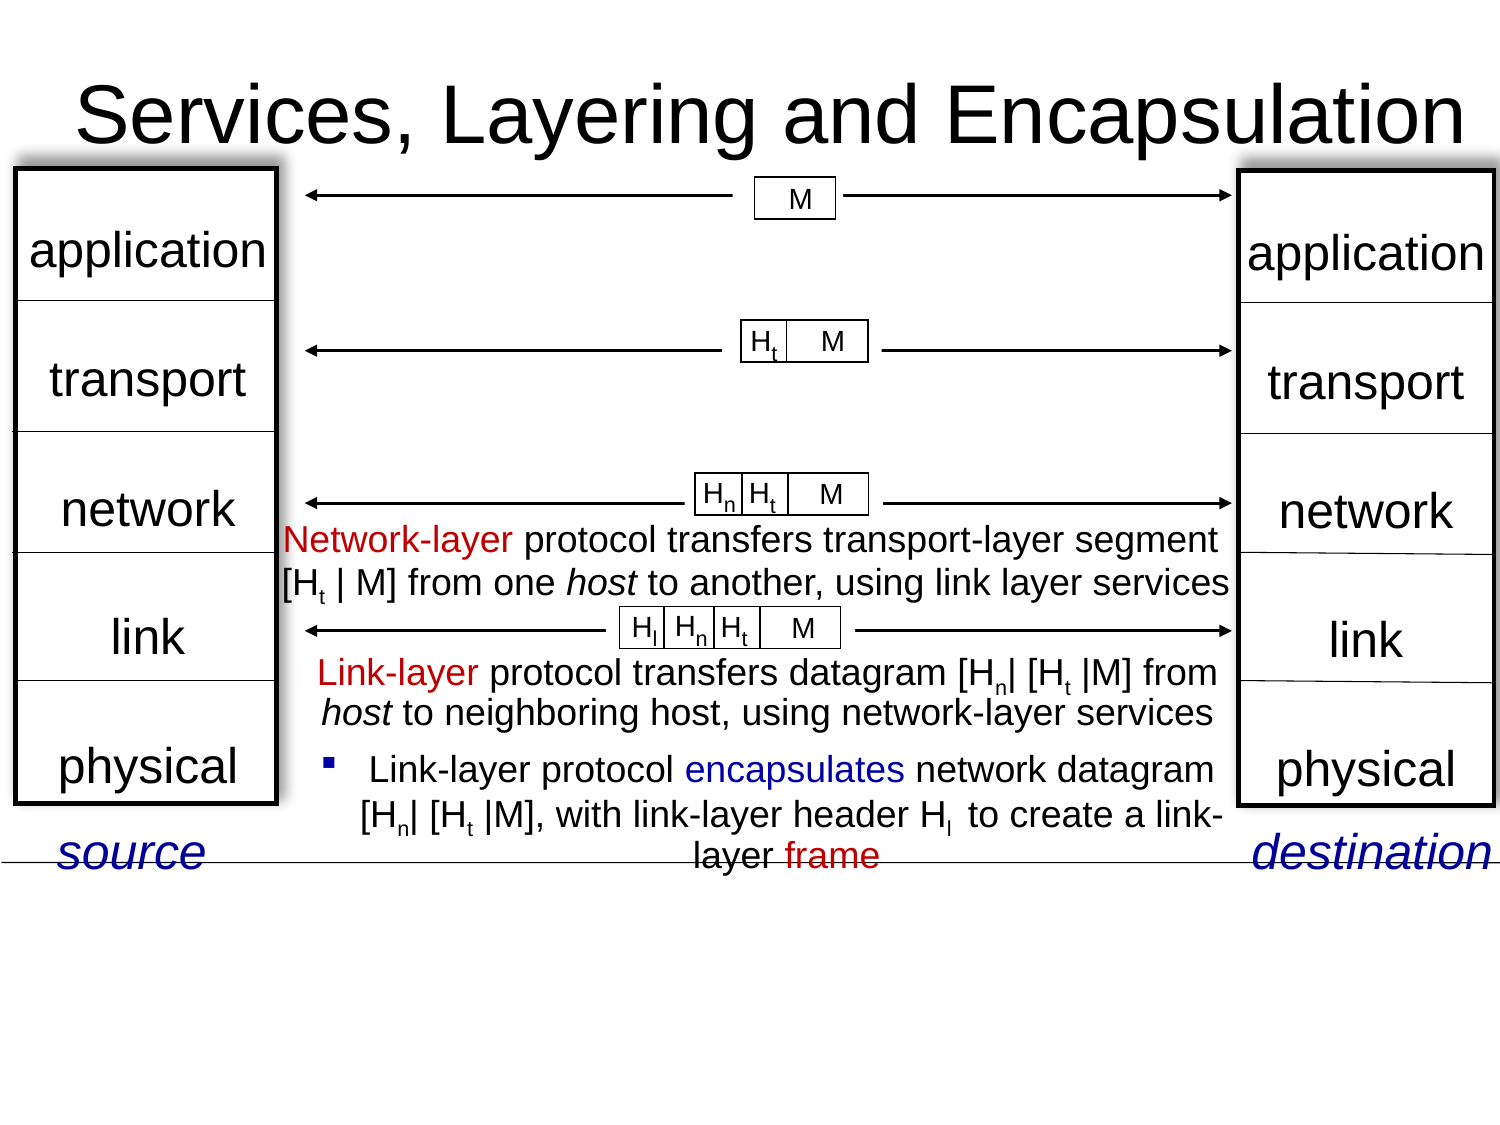

# Services, Layering and Encapsulation
application
transport
network
link
physical

application
transport
network
link
physical

M

M

Ht

Hn
M

Ht
Network-layer protocol transfers transport-layer segment
[Ht | M] from one host to another, using link layer services

Hn
Hl
M

Ht
Link-layer protocol transfers datagram [Hn| [Ht |M] from host to neighboring host, using network-layer services
Link-layer protocol encapsulates network datagram [Hn| [Ht |M], with link-layer header Hl  to create a link-layer frame
source
destination